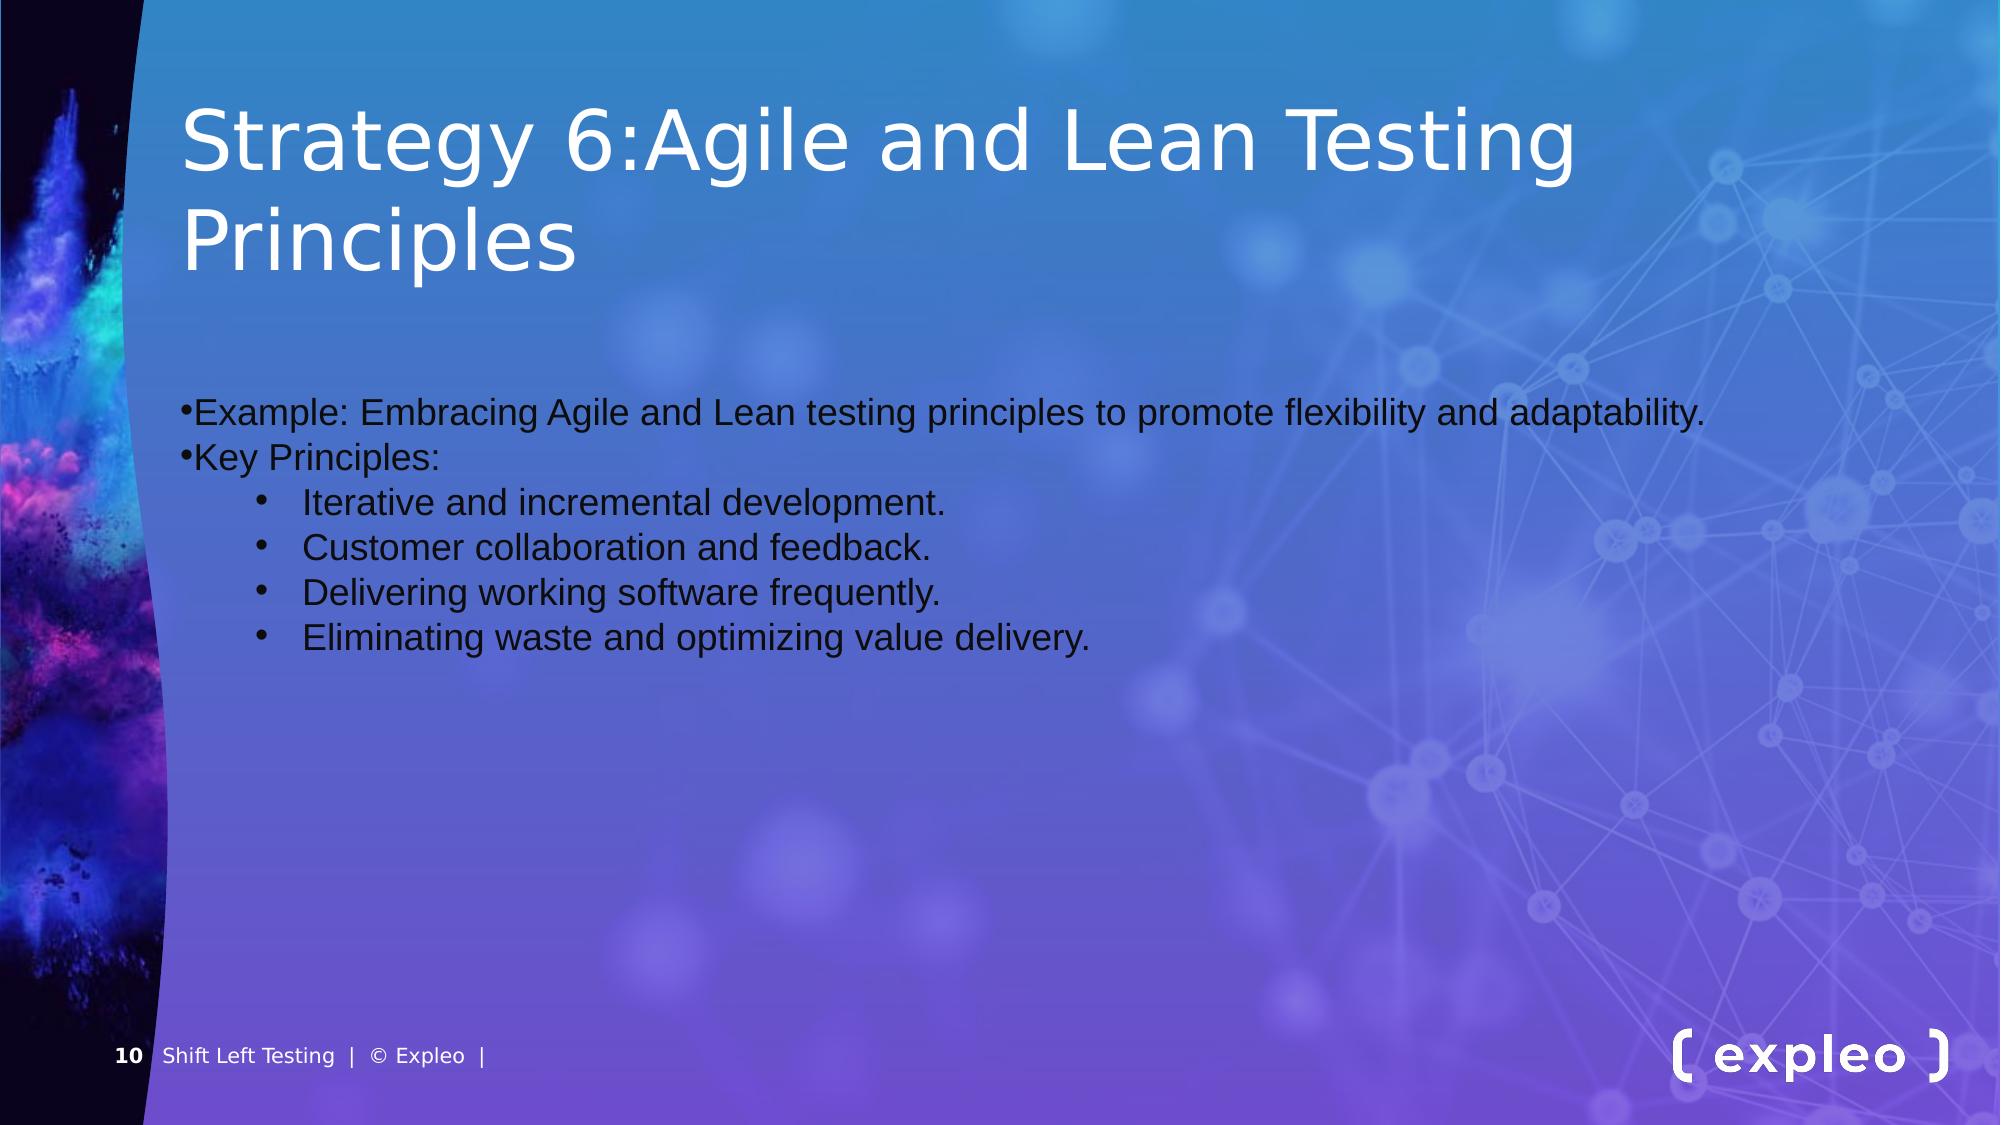

Strategy 6:Agile and Lean Testing Principles

Example: Embracing Agile and Lean testing principles to promote flexibility and adaptability.
Key Principles:
Iterative and incremental development.
Customer collaboration and feedback.
Delivering working software frequently.
Eliminating waste and optimizing value delivery.

Shift Left Testing  |  © Expleo  |
10